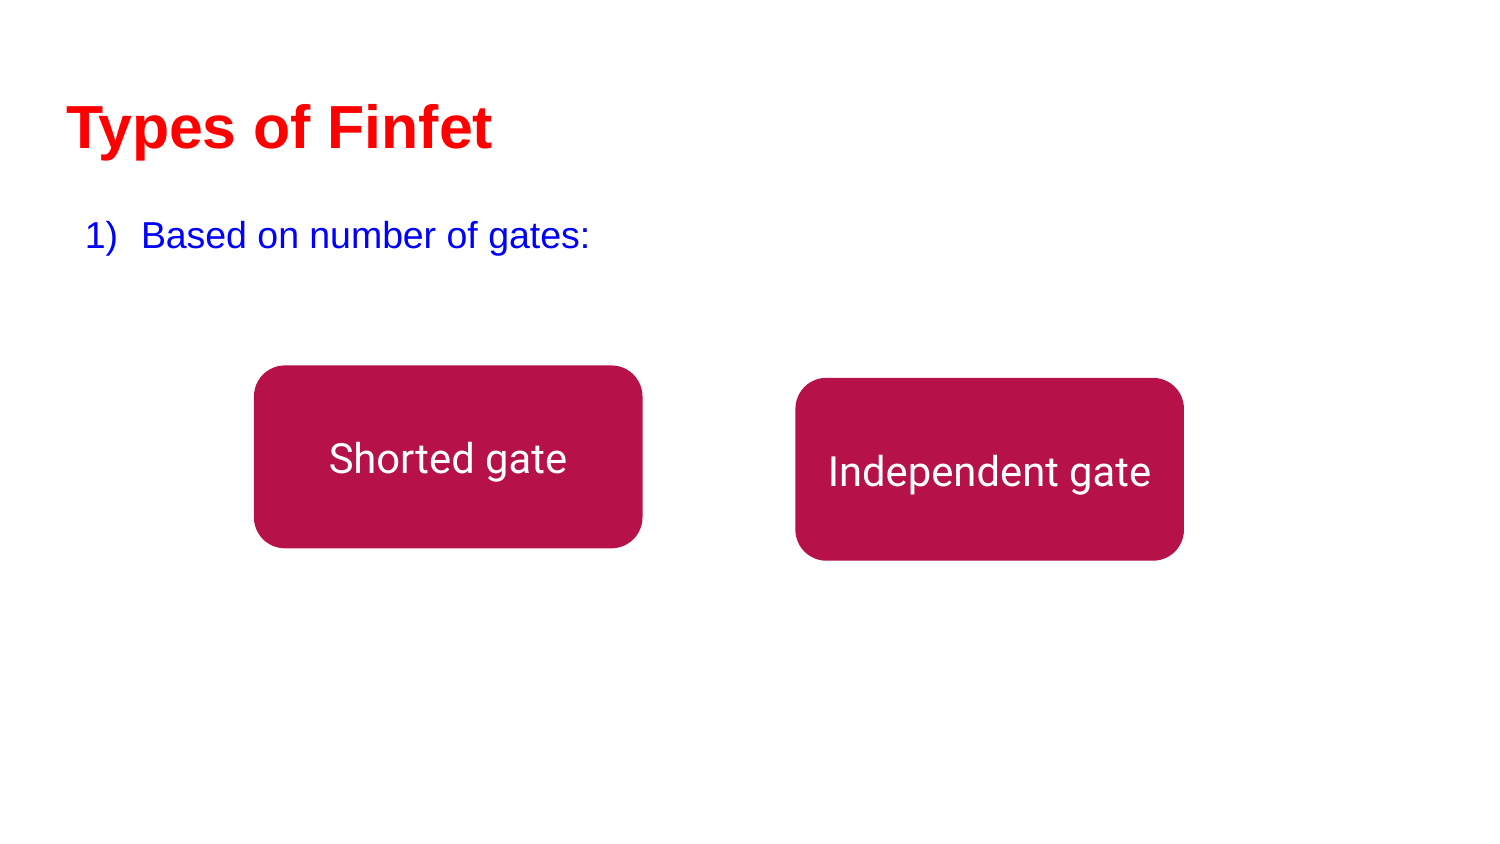

# Types of Finfet
Based on number of gates:

Shorted gate
Independent gate